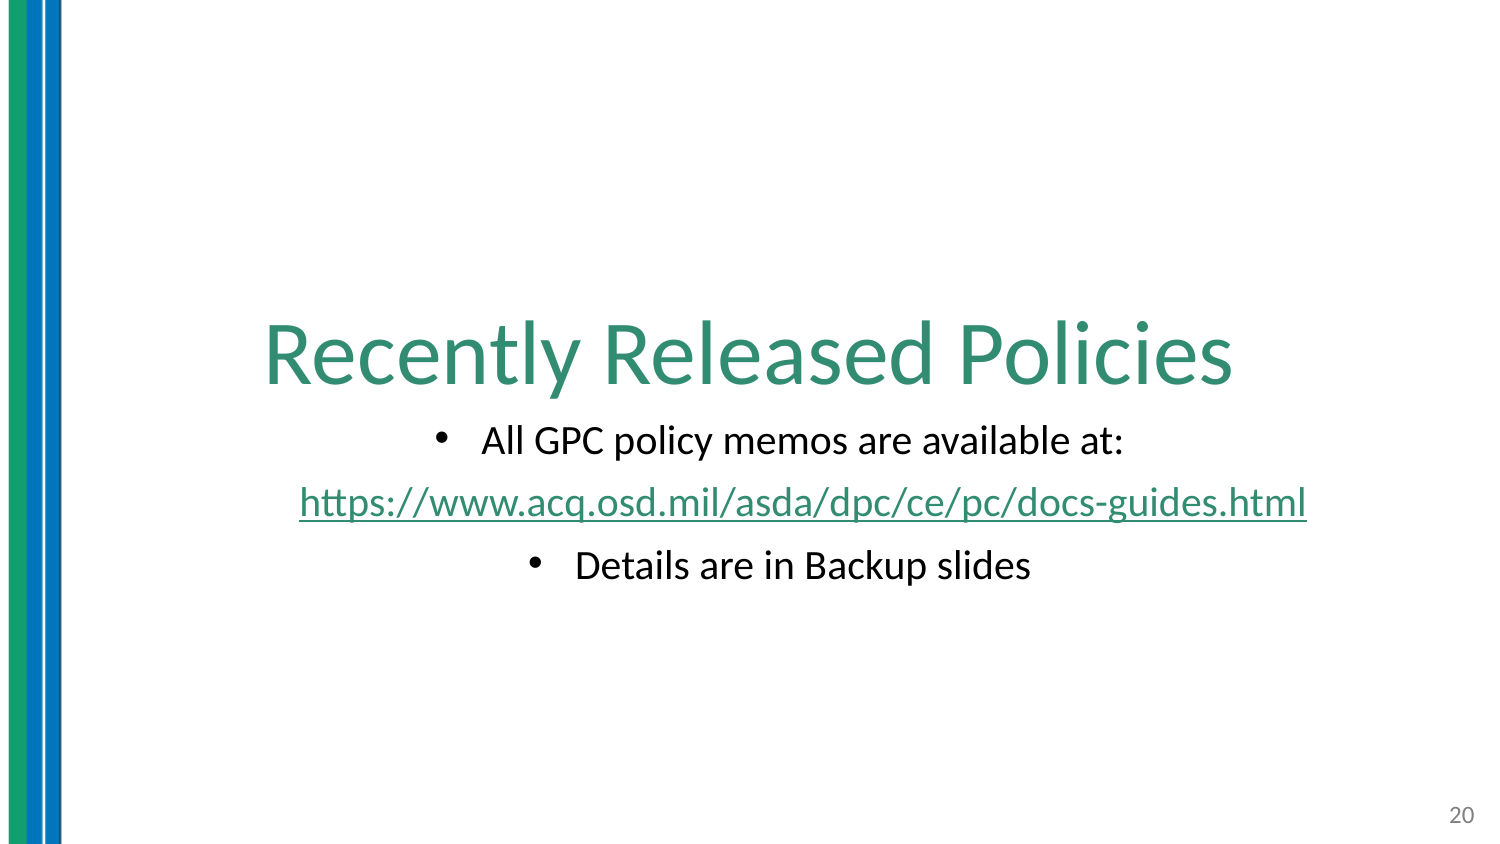

# Recently Released Policies
Recently Released Policies
All GPC policy memos are available at:
https://www.acq.osd.mil/asda/dpc/ce/pc/docs-guides.html
Details are in Backup slides